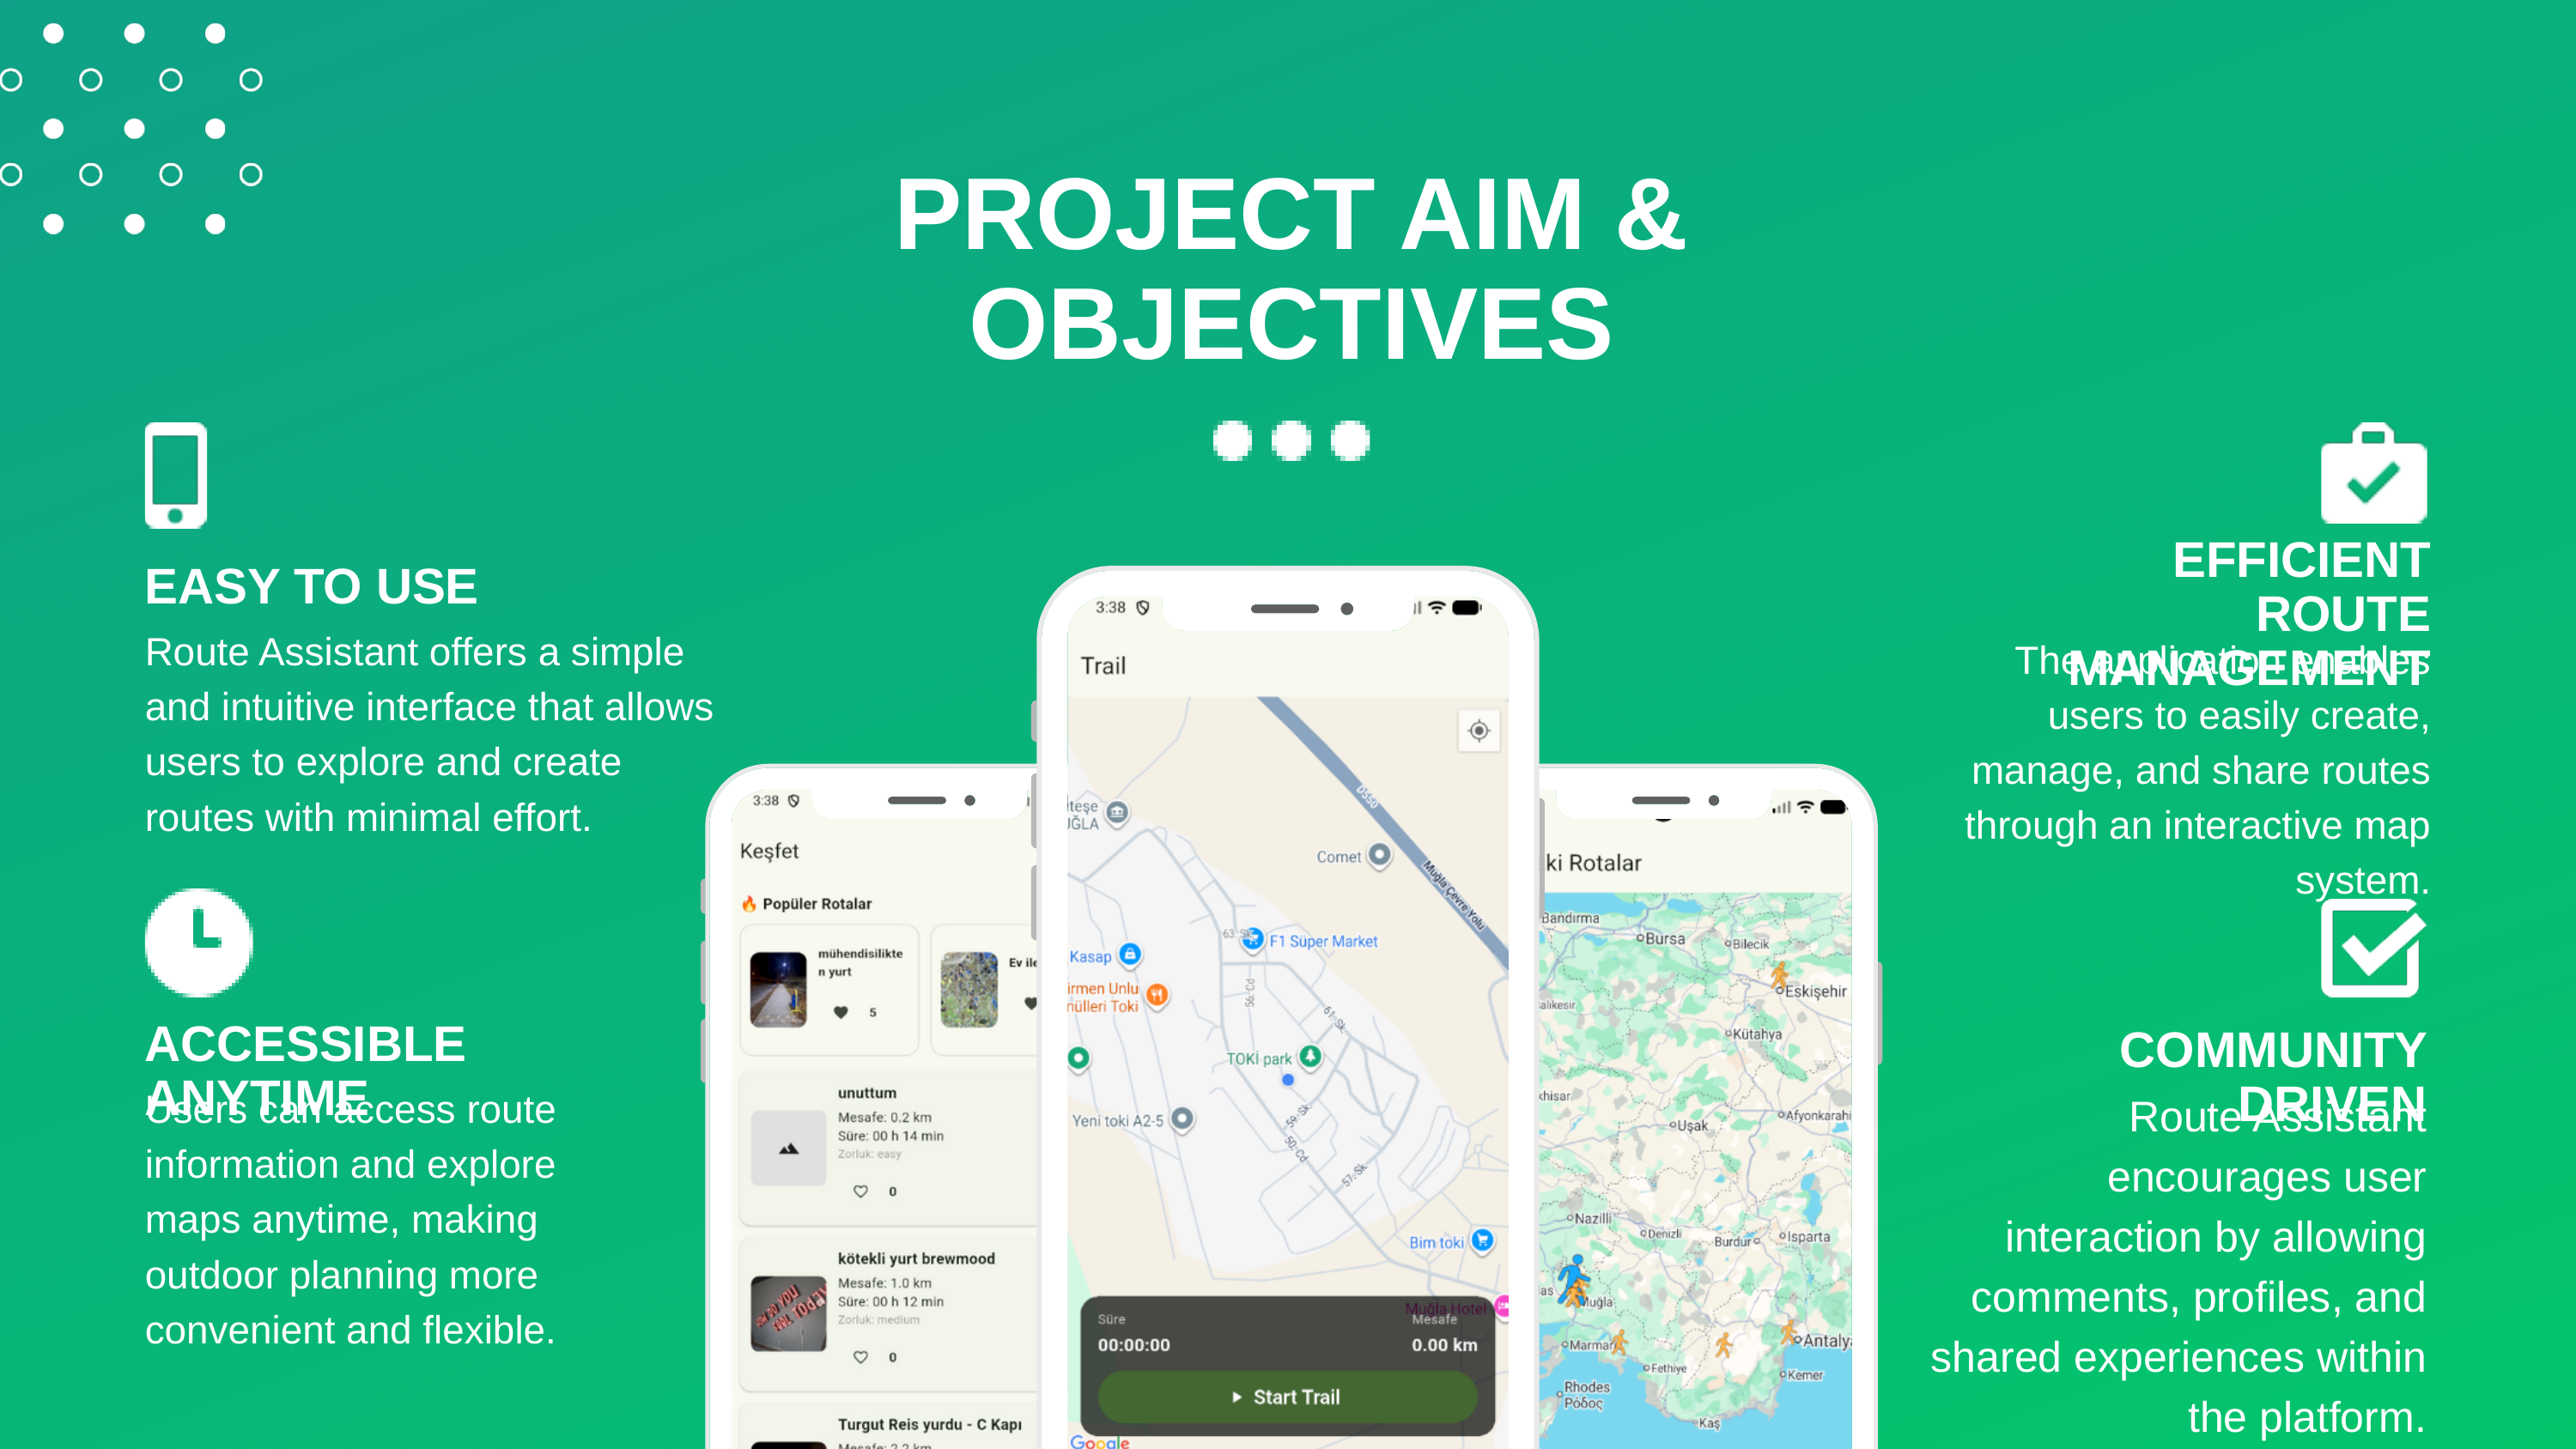

PROJECT AIM & OBJECTIVES

EFFICIENT ROUTE MANAGEMENT
EASY TO USE

Route Assistant offers a simple and intuitive interface that allows users to explore and create routes with minimal effort.

The application enables users to easily create, manage, and share routes through an interactive map system.

ACCESSIBLE ANYTIME
COMMUNITY DRIVEN
Users can access route information and explore maps anytime, making outdoor planning more convenient and flexible.
Route Assistant encourages user interaction by allowing comments, profiles, and shared experiences within the platform.